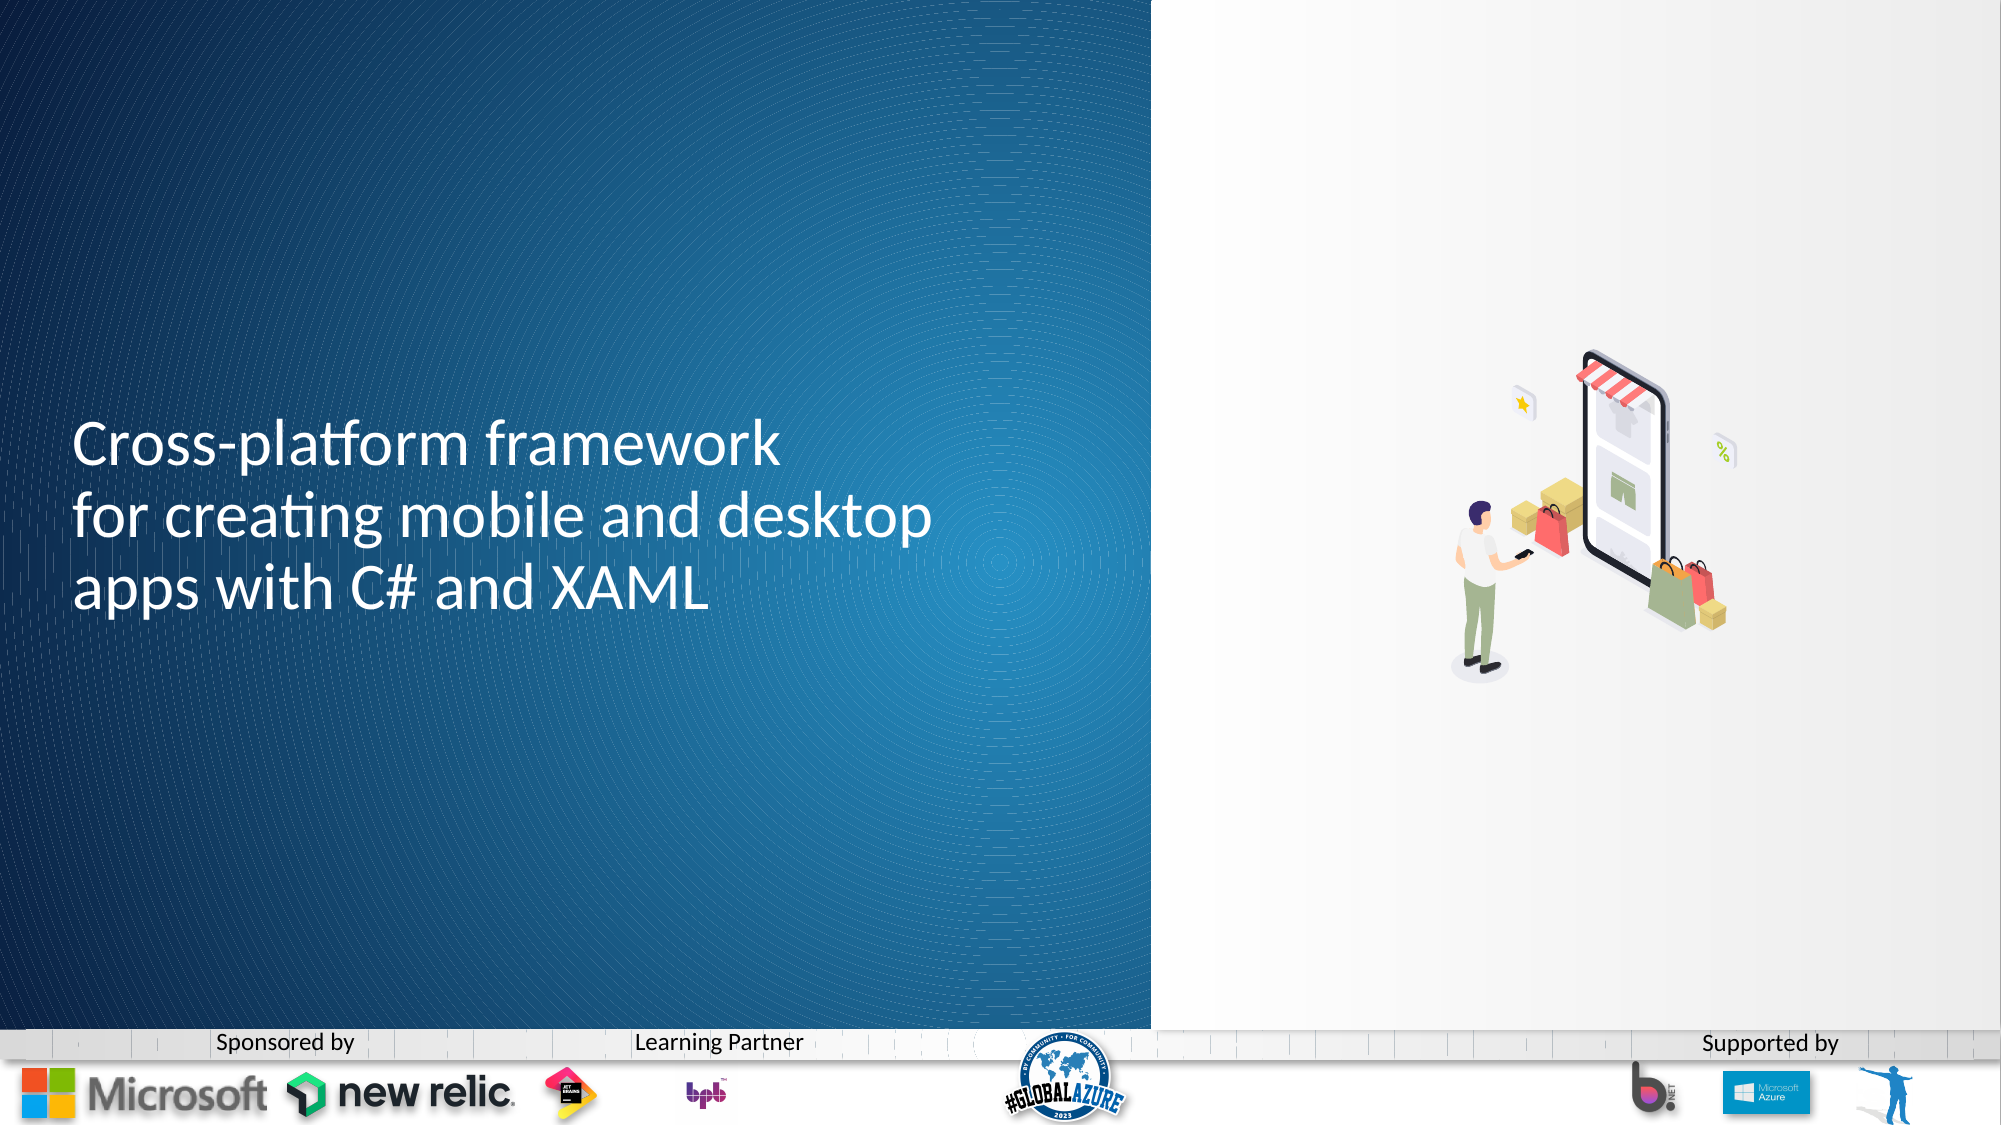

# Cross-platform framework for creating mobile and desktop apps with C# and XAML